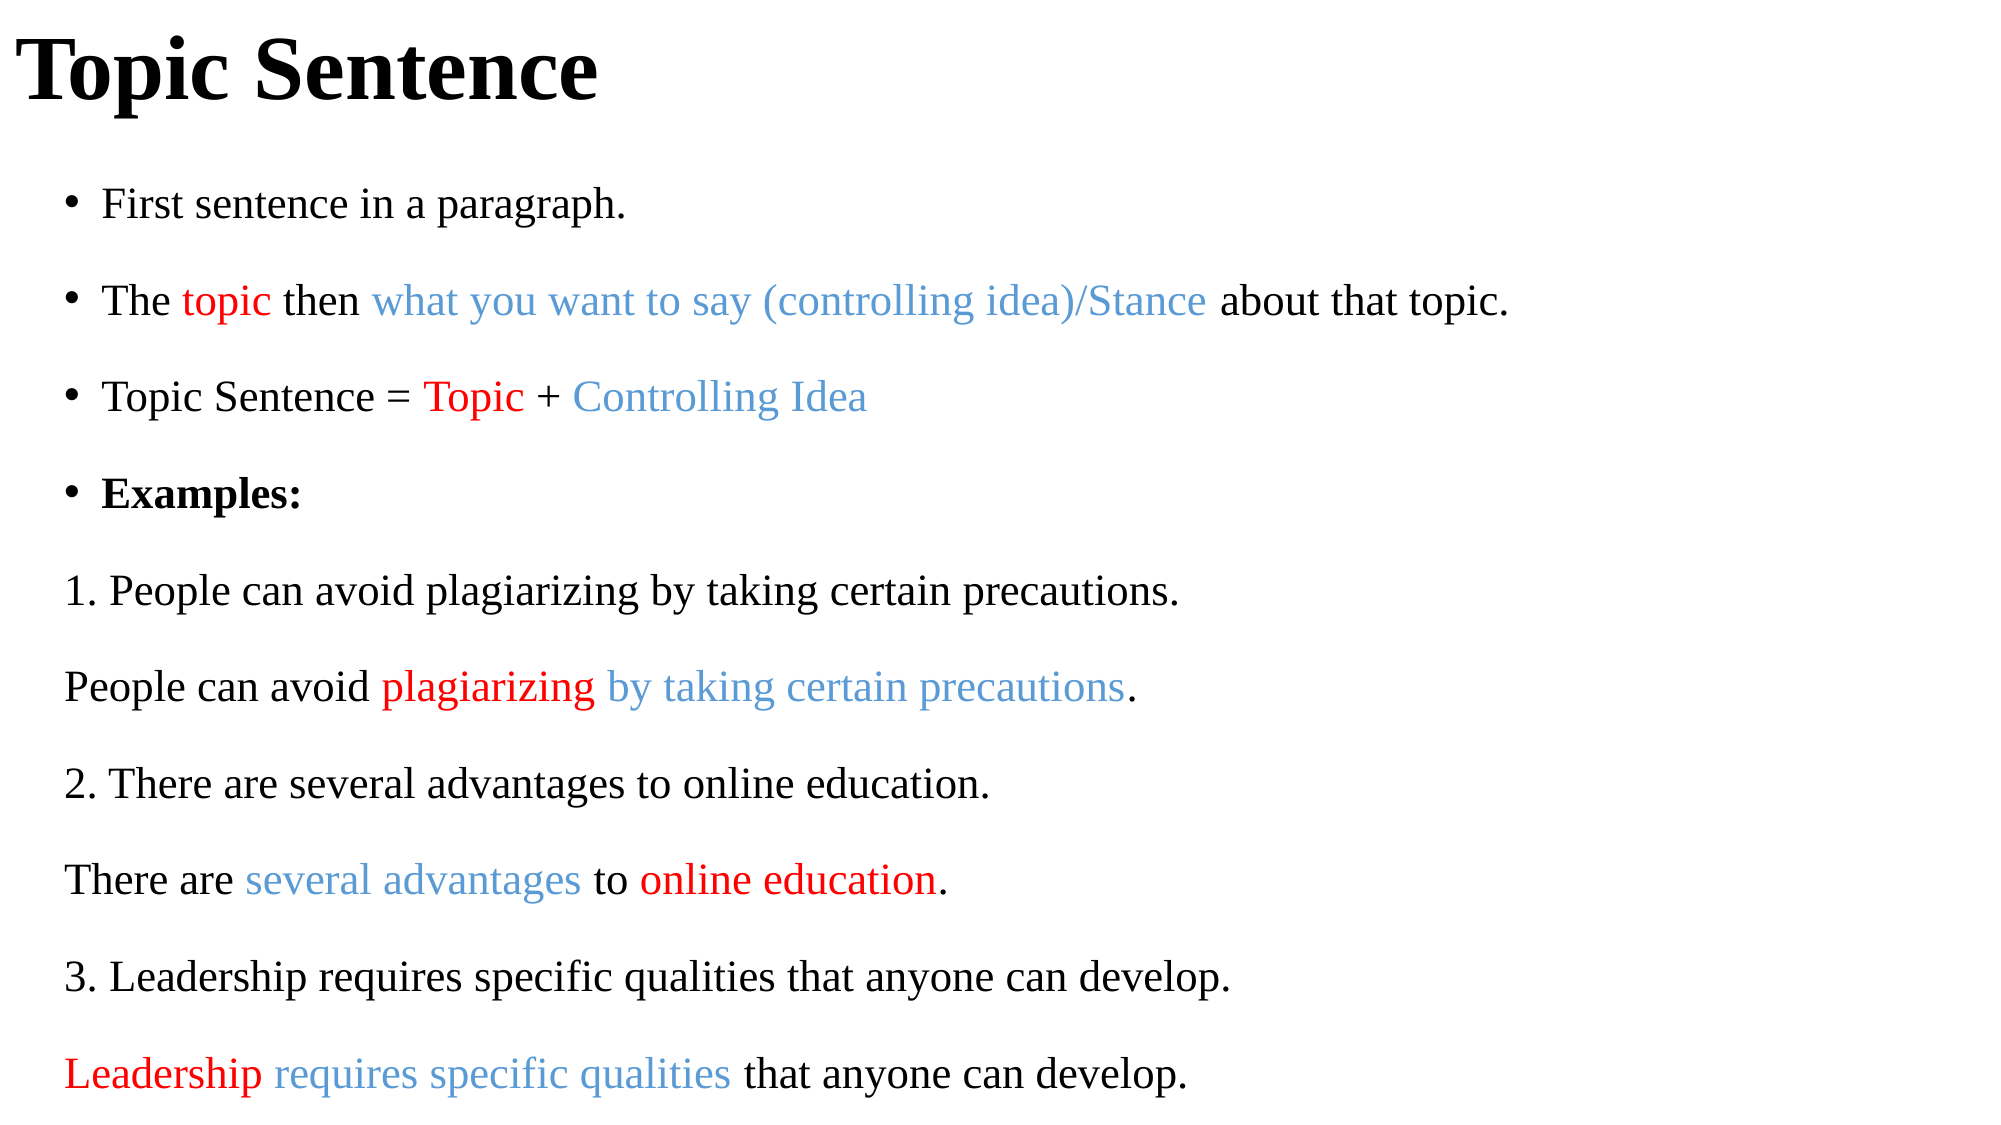

# Topic Sentence
First sentence in a paragraph.
The topic then what you want to say (controlling idea)/Stance about that topic.
Topic Sentence = Topic + Controlling Idea
Examples:
1. People can avoid plagiarizing by taking certain precautions.
People can avoid plagiarizing by taking certain precautions.
2. There are several advantages to online education.
There are several advantages to online education.
3. Leadership requires specific qualities that anyone can develop.
Leadership requires specific qualities that anyone can develop.